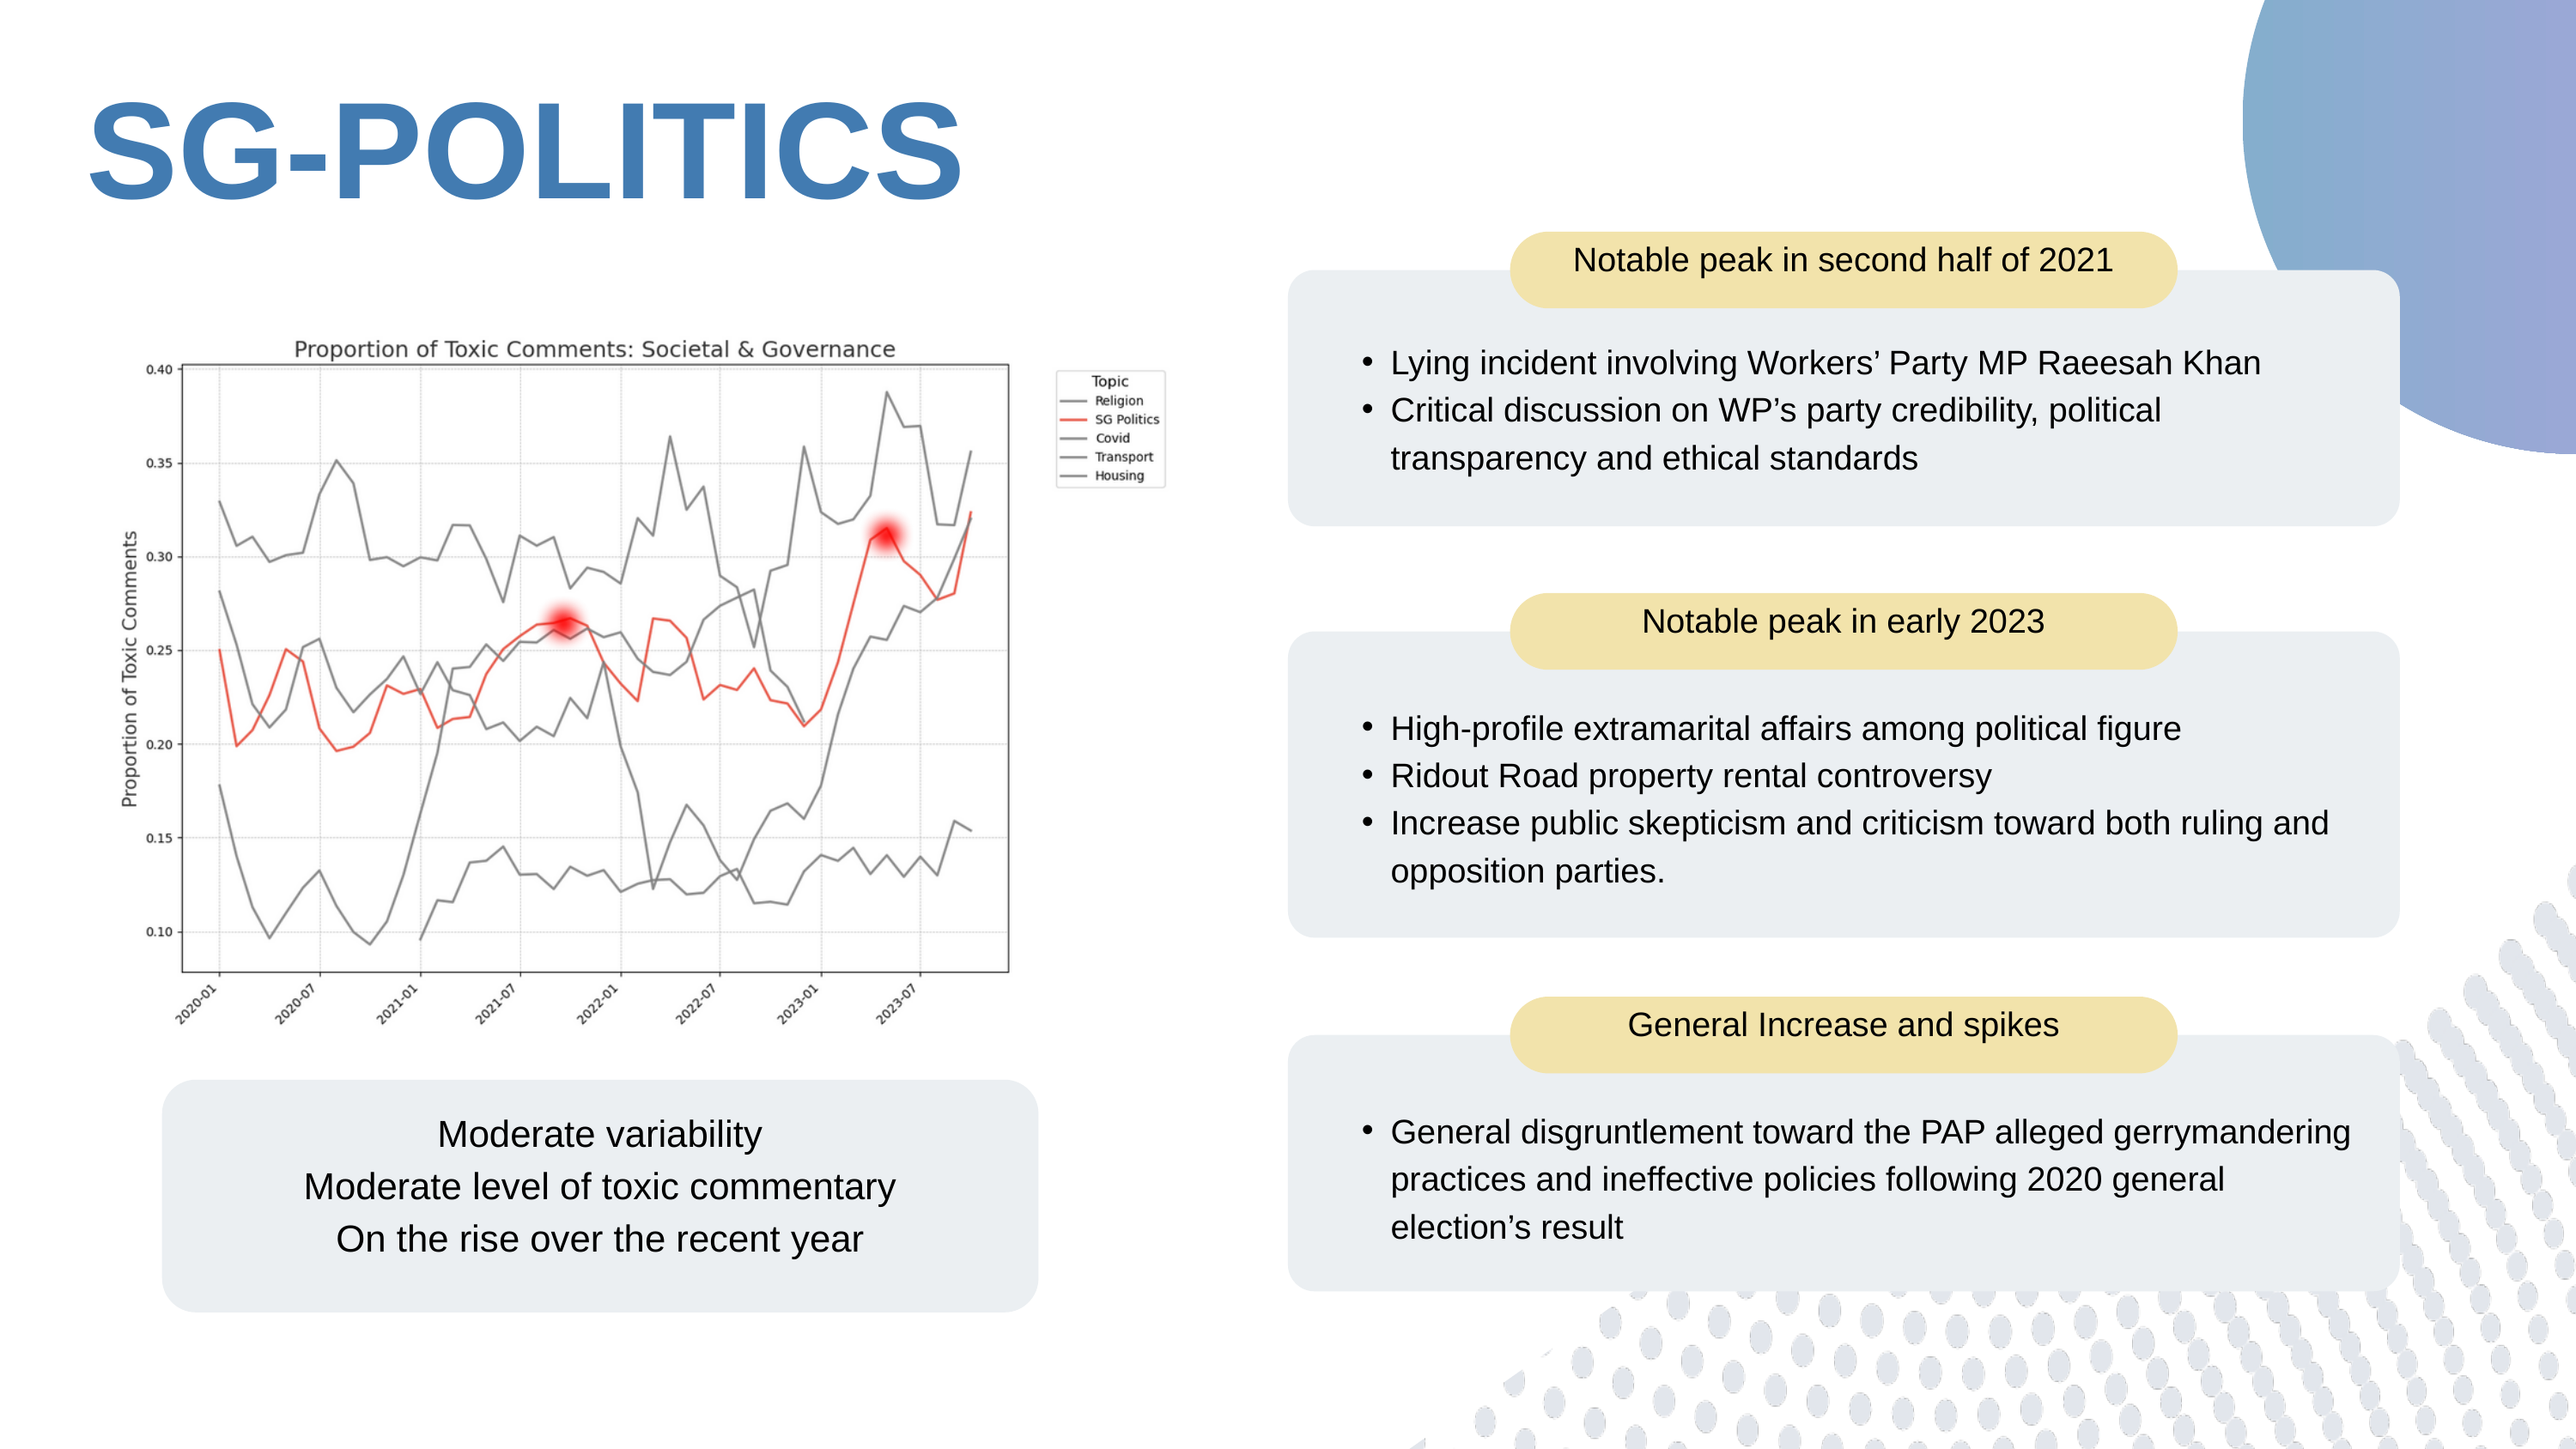

SG-POLITICS

Notable peak in second half of 2021

Lying incident involving Workers’ Party MP Raeesah Khan
Critical discussion on WP’s party credibility, political transparency and ethical standards

Notable peak in early 2023

High-profile extramarital affairs among political figure
Ridout Road property rental controversy
Increase public skepticism and criticism toward both ruling and opposition parties.

General Increase and spikes

Moderate variability
Moderate level of toxic commentary
On the rise over the recent year
General disgruntlement toward the PAP alleged gerrymandering practices and ineffective policies following 2020 general election’s result